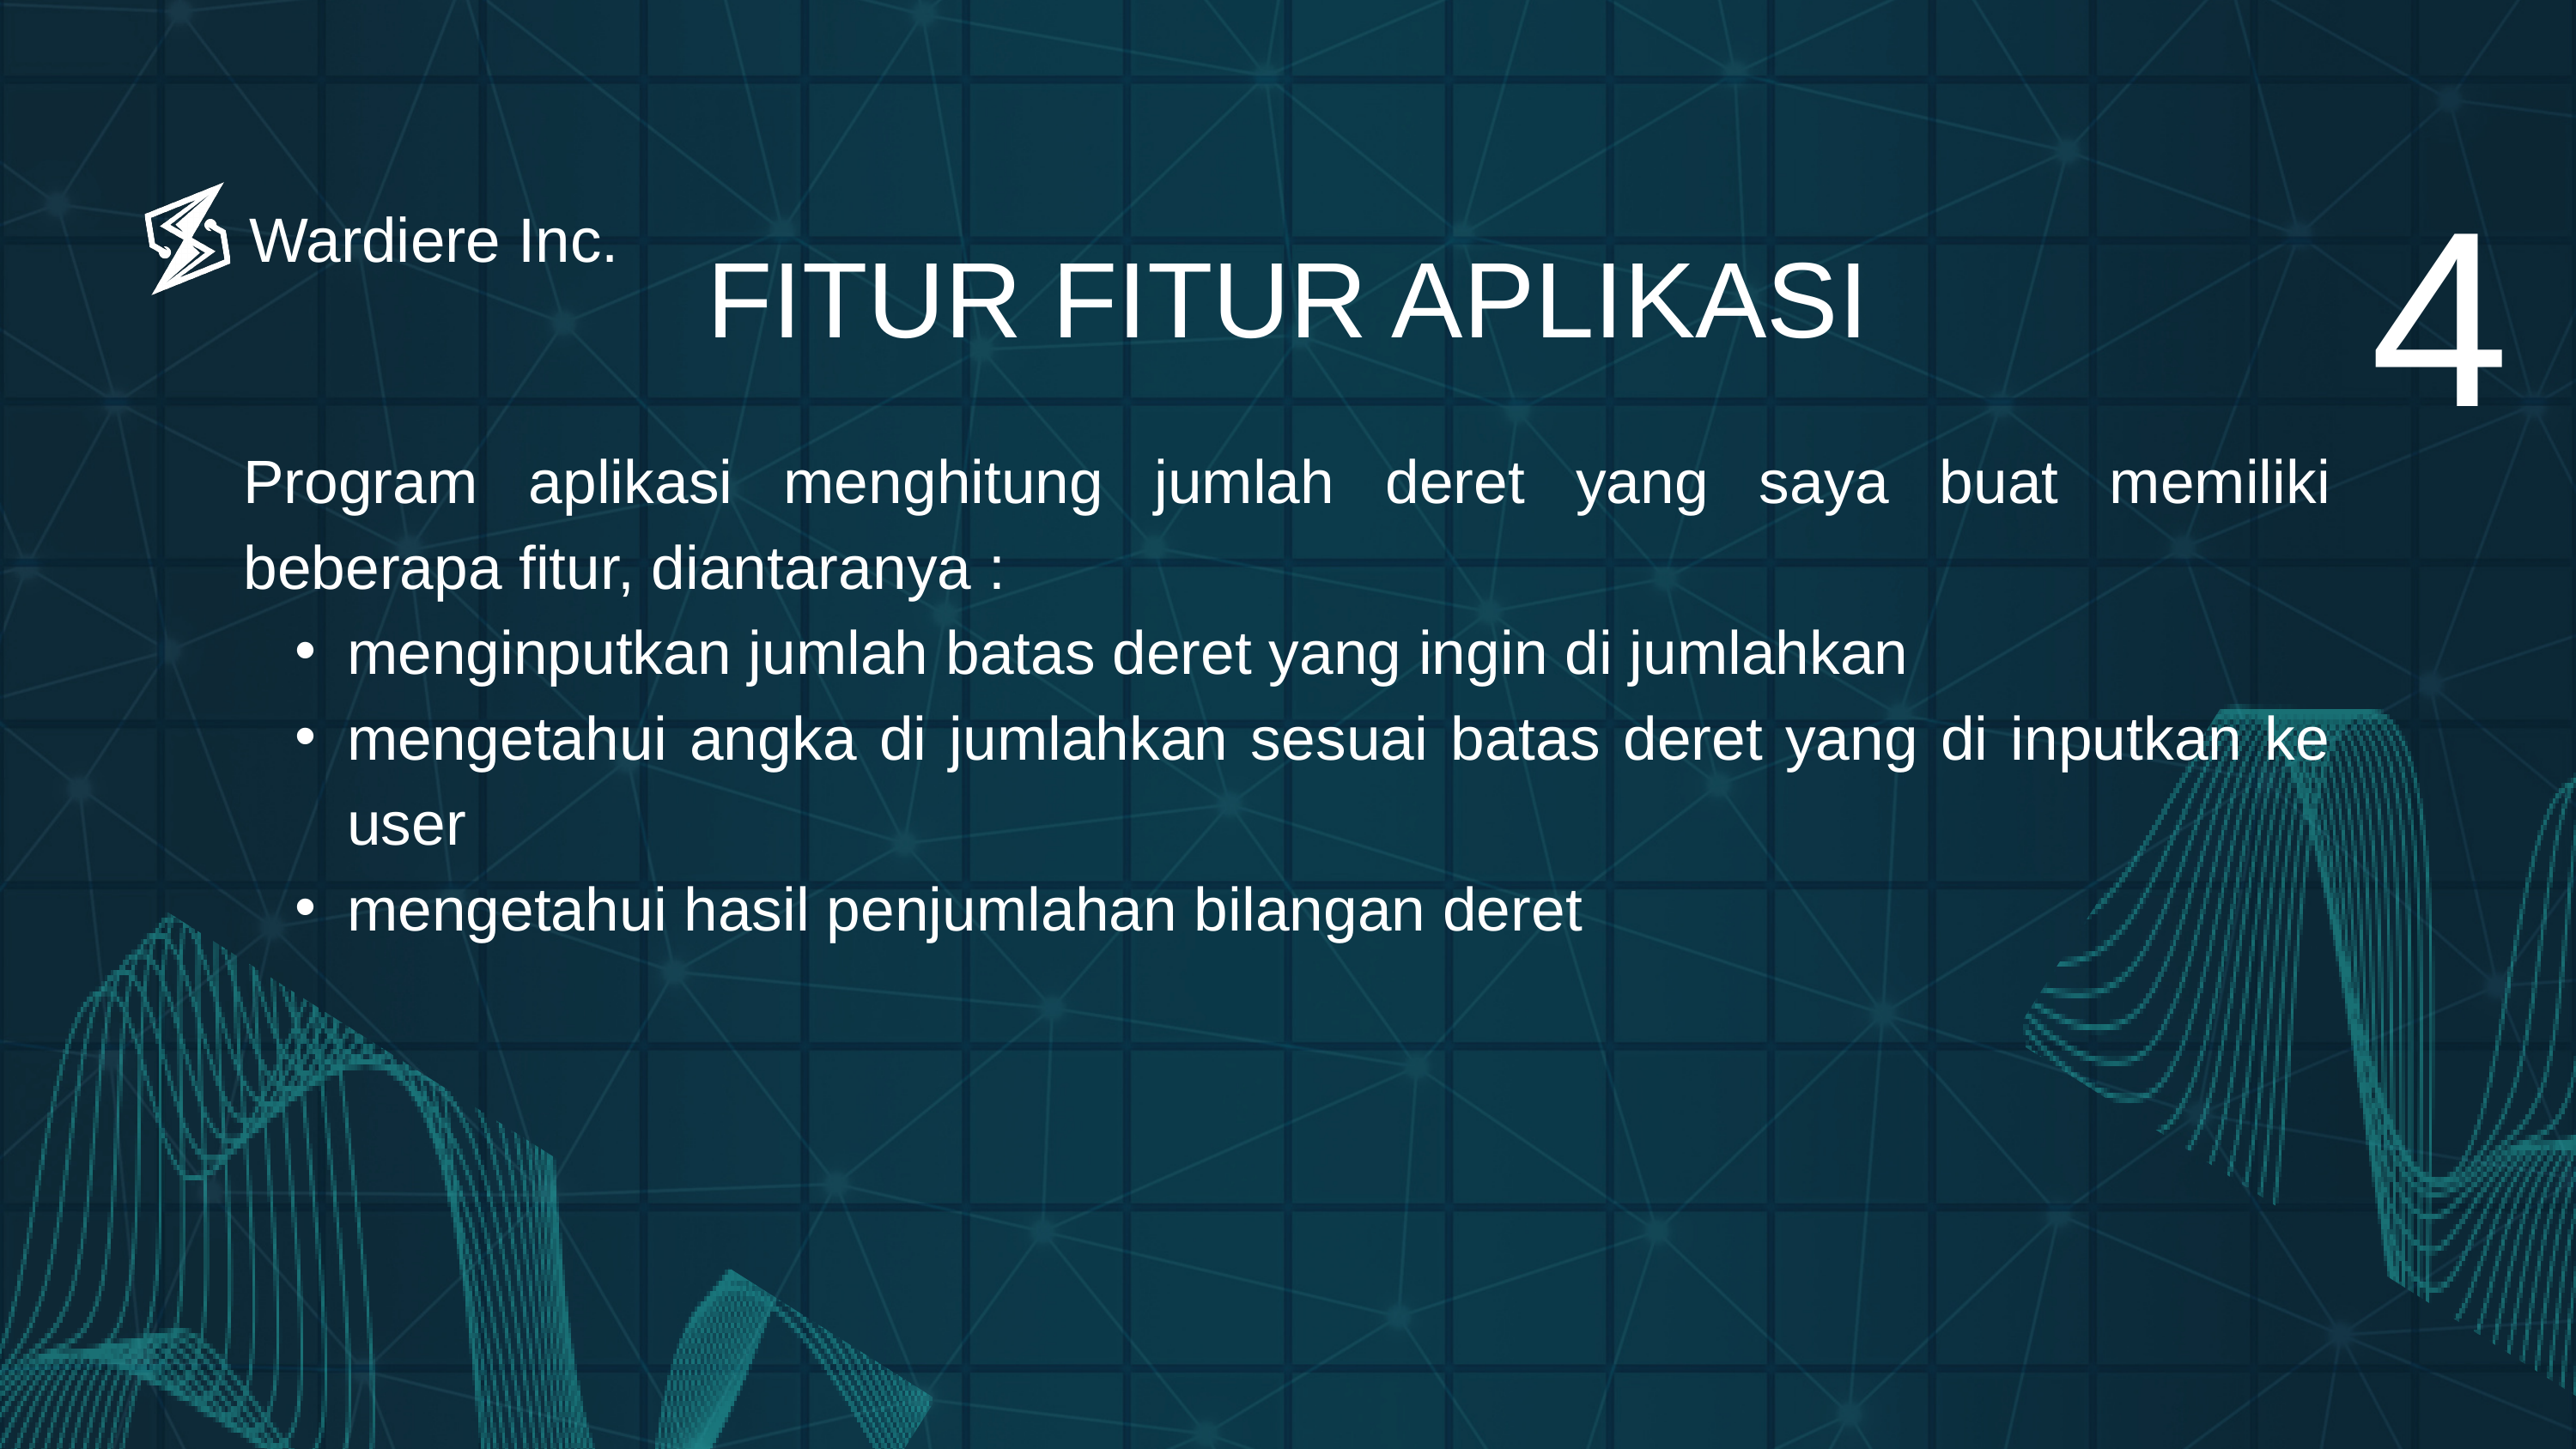

4

Wardiere Inc.
FITUR FITUR APLIKASI
Program aplikasi menghitung jumlah deret yang saya buat memiliki beberapa fitur, diantaranya :
menginputkan jumlah batas deret yang ingin di jumlahkan
mengetahui angka di jumlahkan sesuai batas deret yang di inputkan ke user
mengetahui hasil penjumlahan bilangan deret